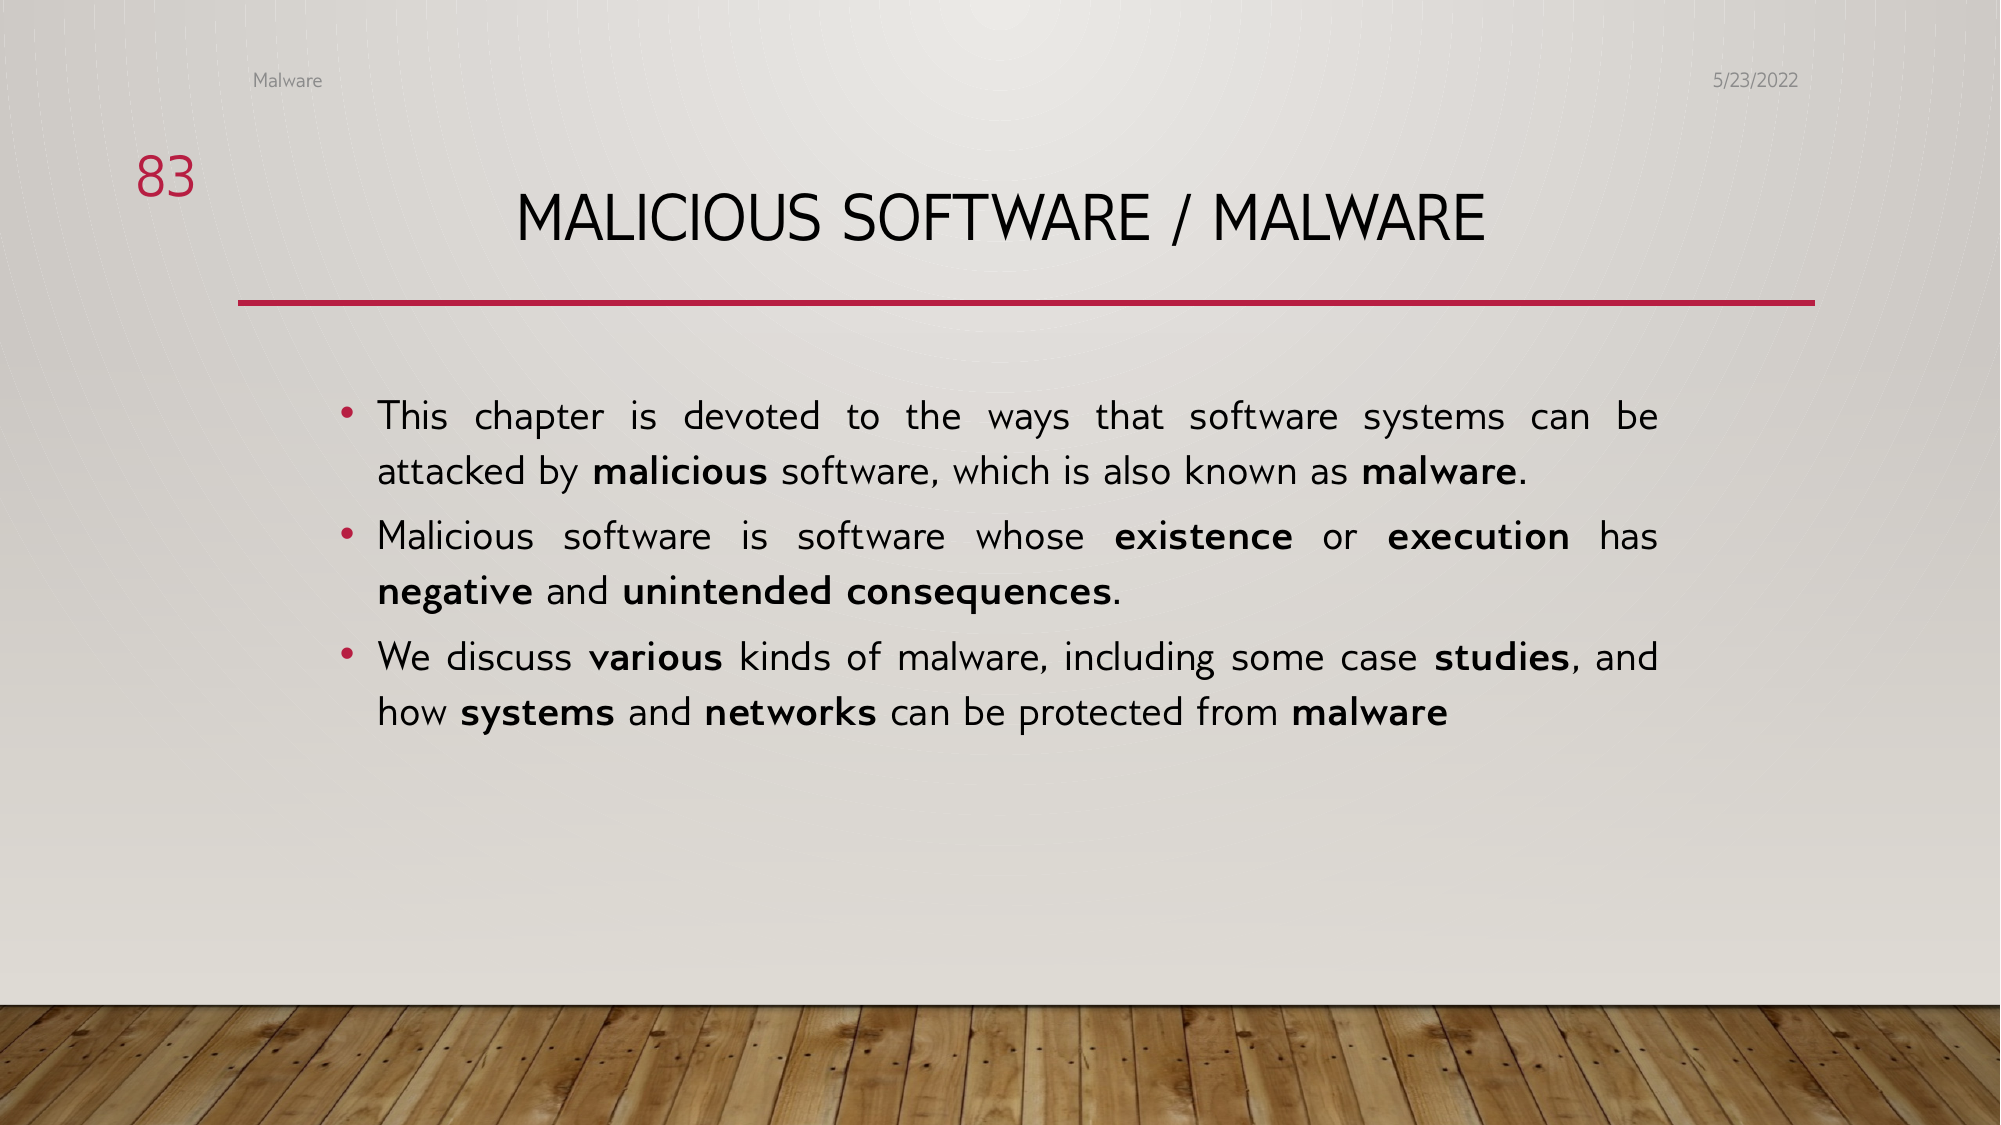

Malware
5/23/2022
83
# Malicious Software / Malware
This chapter is devoted to the ways that software systems can be attacked by malicious software, which is also known as malware.
Malicious software is software whose existence or execution has negative and unintended consequences.
We discuss various kinds of malware, including some case studies, and how systems and networks can be protected from malware